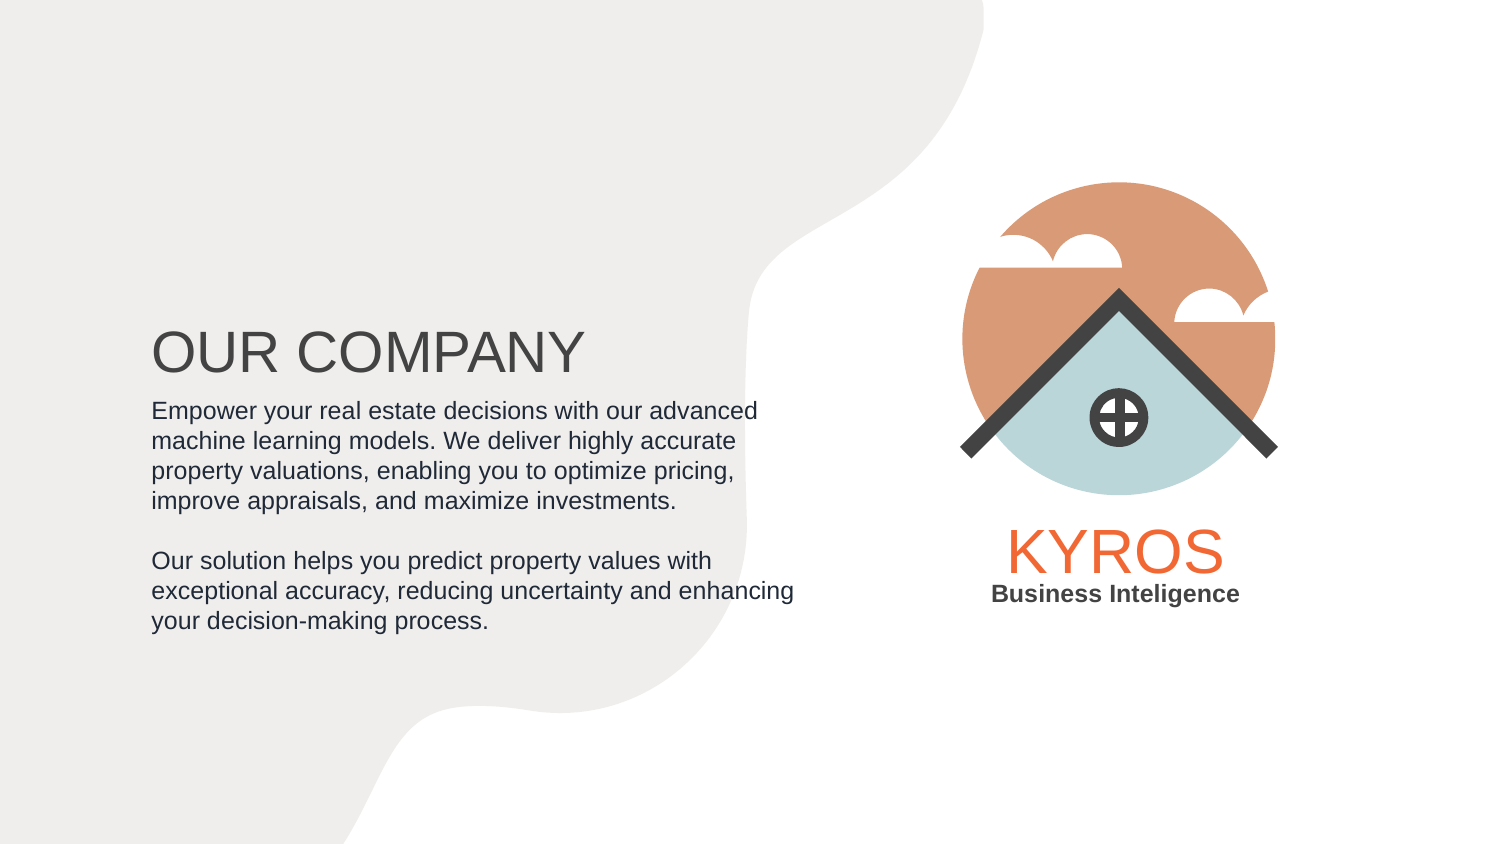

# OUR COMPANY
Empower your real estate decisions with our advanced machine learning models. We deliver highly accurate property valuations, enabling you to optimize pricing, improve appraisals, and maximize investments.

Our solution helps you predict property values with exceptional accuracy, reducing uncertainty and enhancing your decision-making process.
KYROS
Business Inteligence